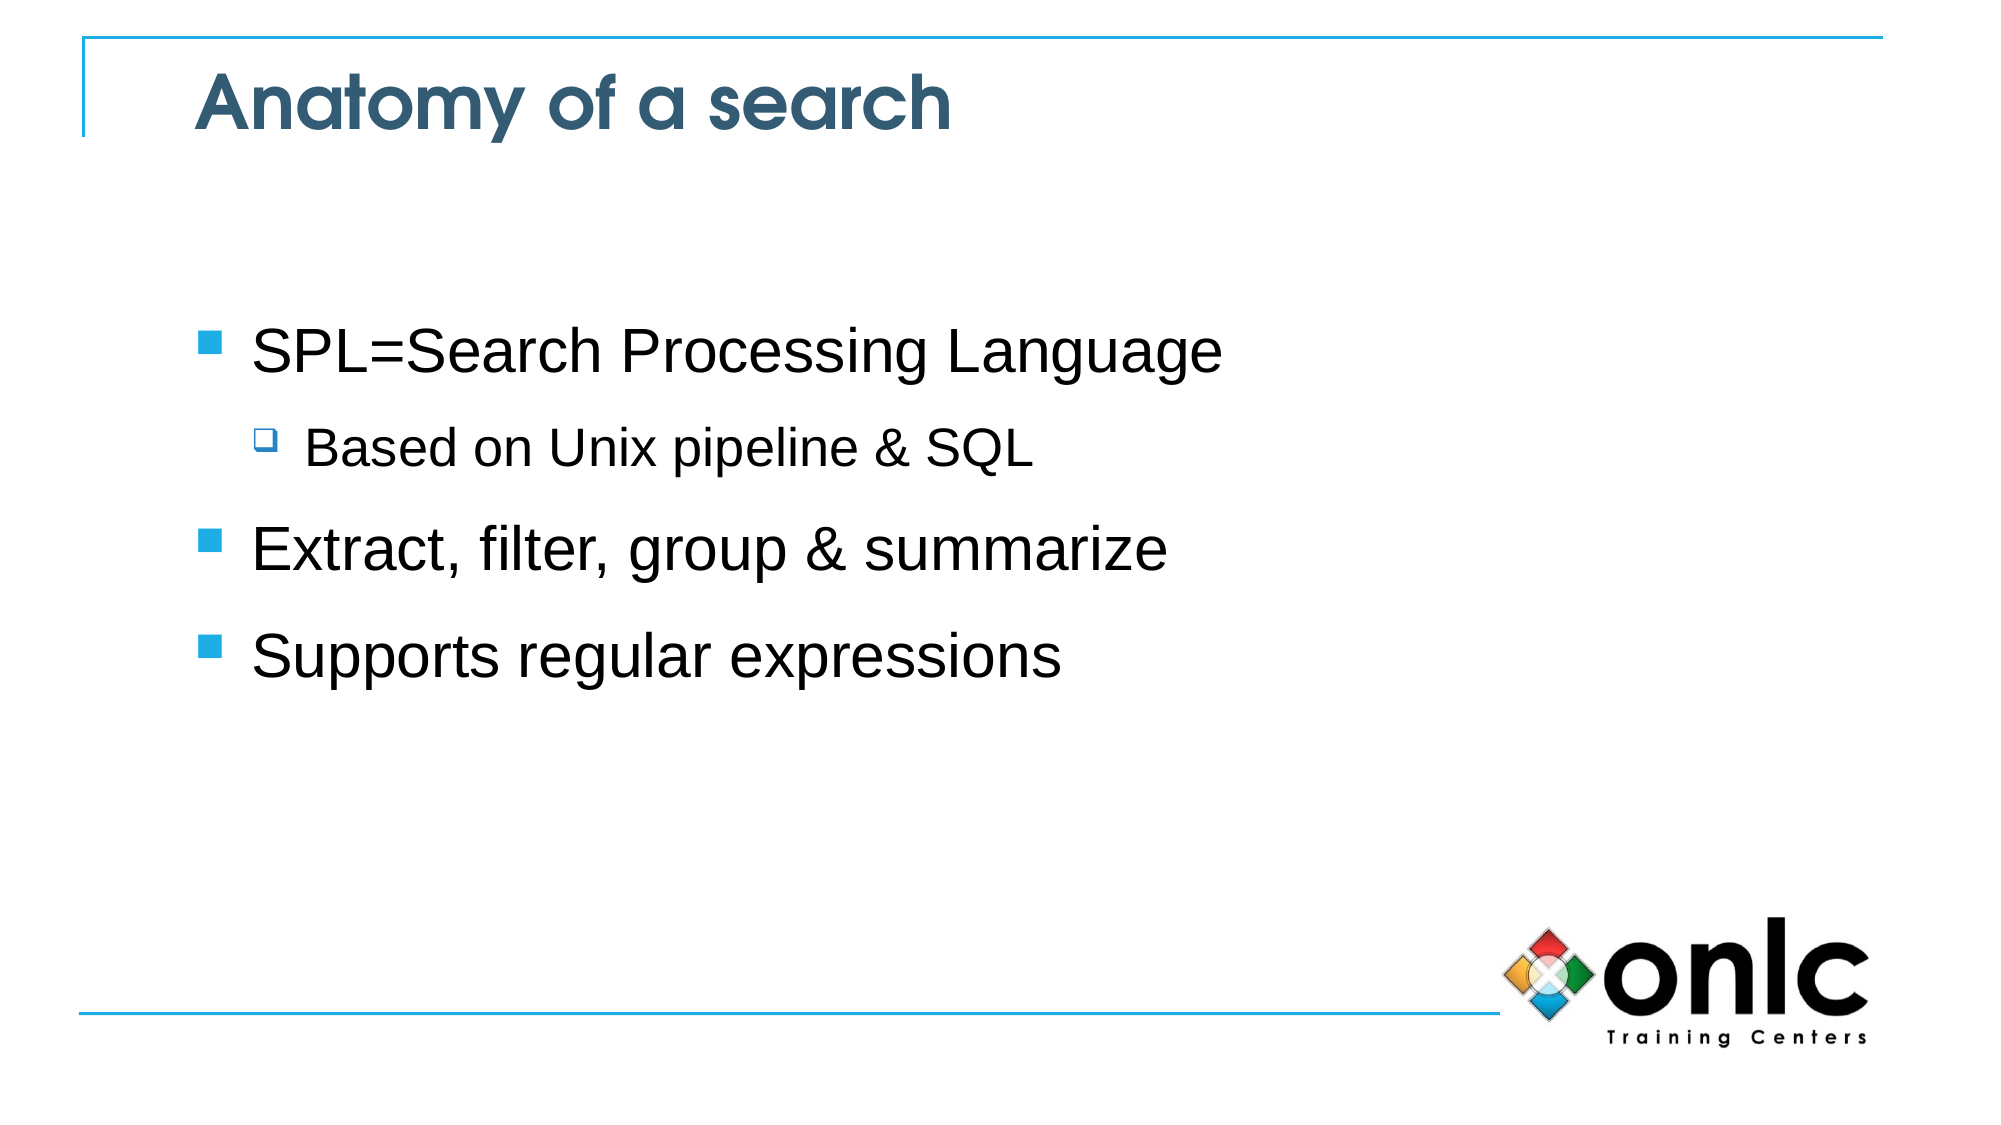

# Anatomy of a search
SPL=Search Processing Language
Based on Unix pipeline & SQL
Extract, filter, group & summarize
Supports regular expressions